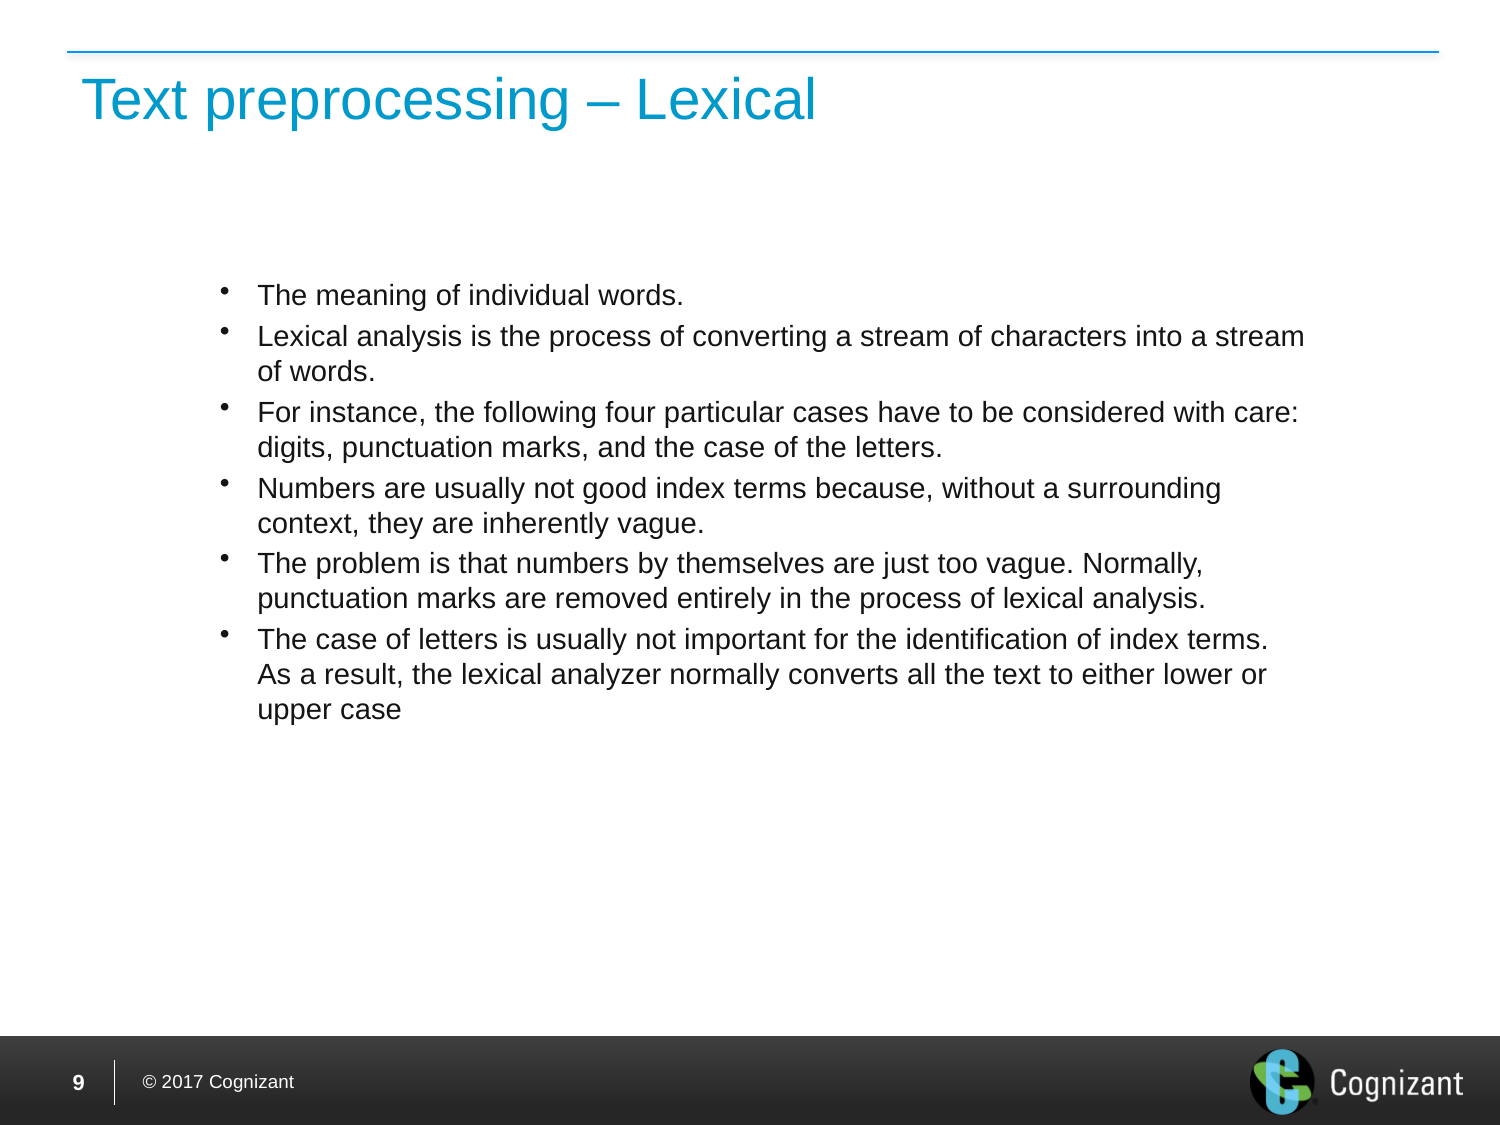

# Text preprocessing – Lexical

The meaning of individual words.
Lexical analysis is the process of converting a stream of characters into a stream of words.
For instance, the following four particular cases have to be considered with care: digits, punctuation marks, and the case of the letters.
Numbers are usually not good index terms because, without a surrounding context, they are inherently vague.
The problem is that numbers by themselves are just too vague. Normally, punctuation marks are removed entirely in the process of lexical analysis.
The case of letters is usually not important for the identification of index terms. As a result, the lexical analyzer normally converts all the text to either lower or upper case

9